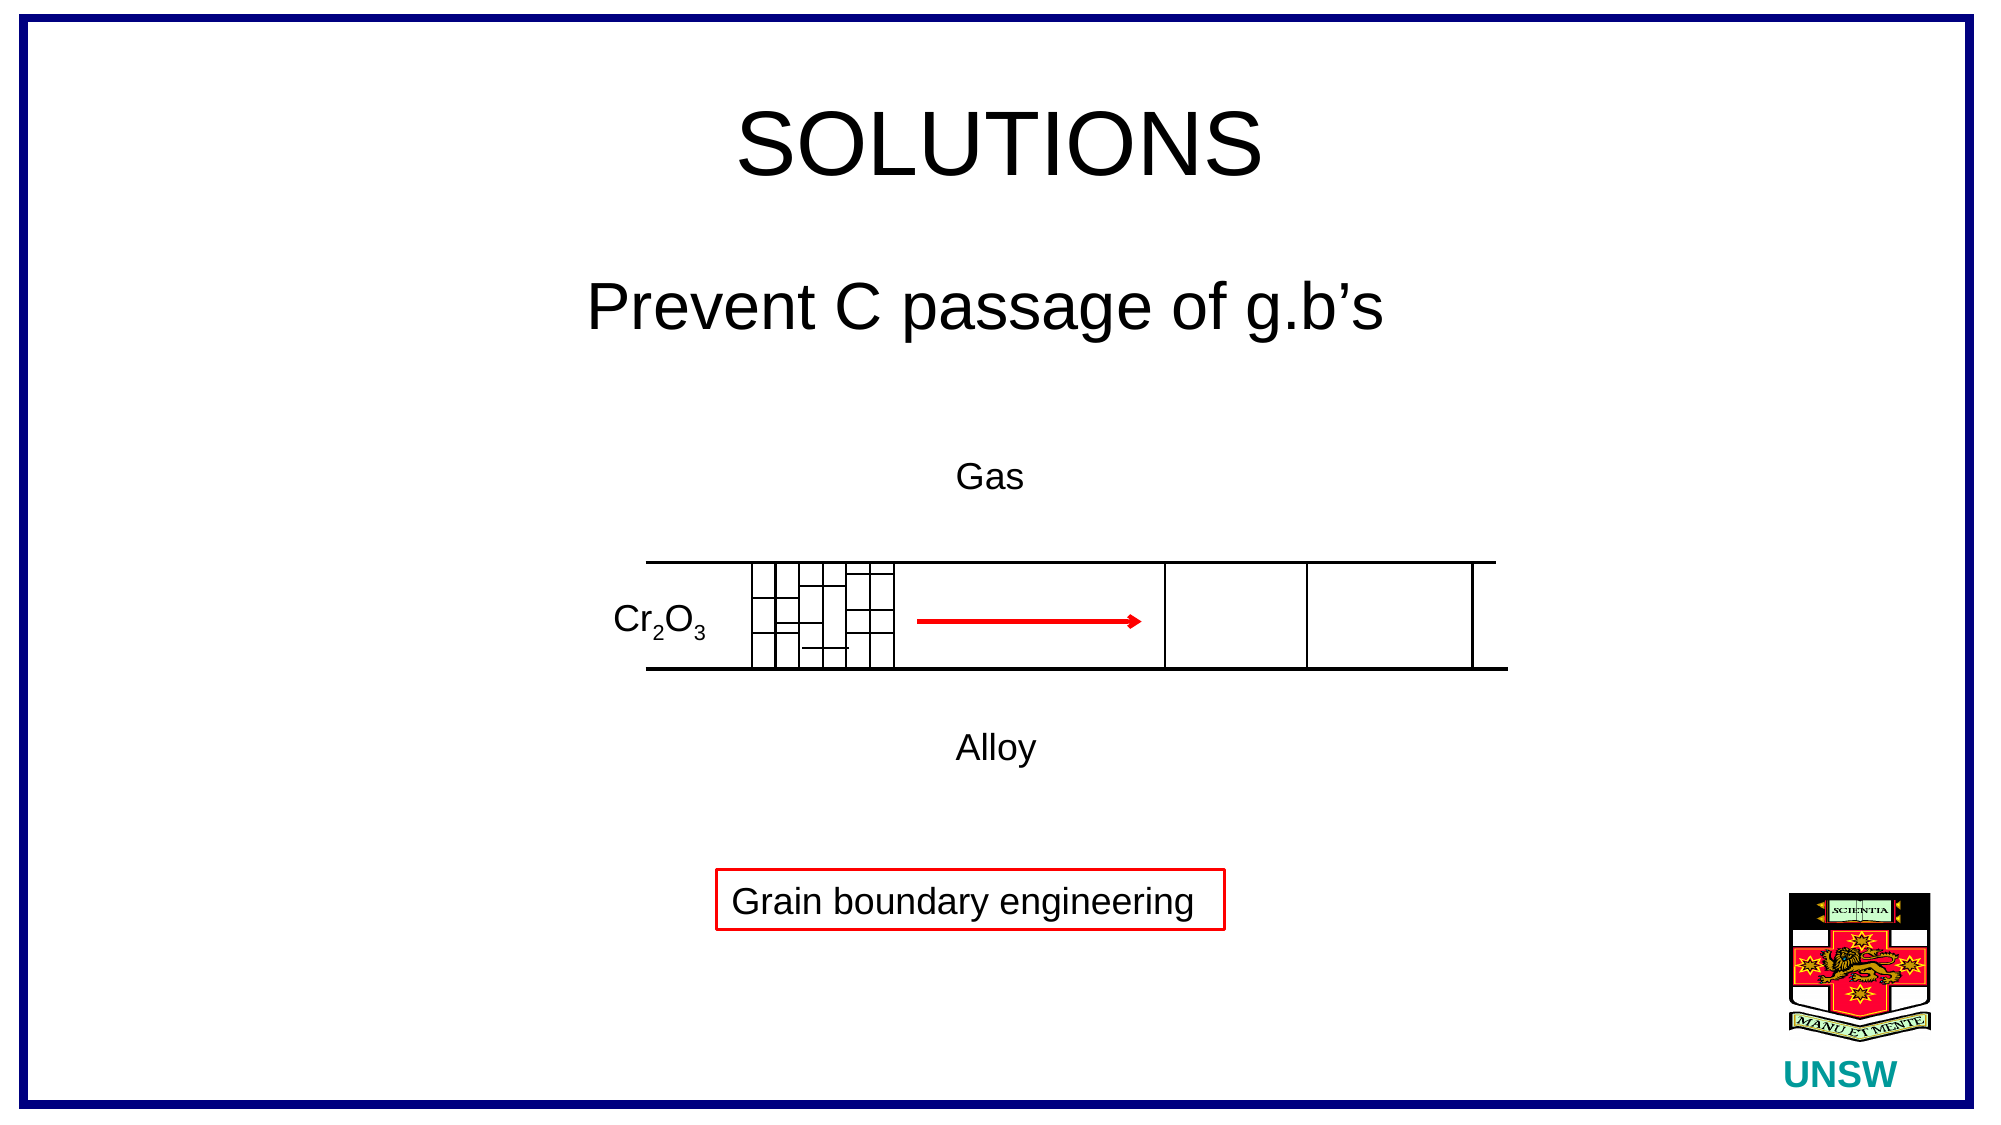

# SOLUTIONS
Prevent C passage of g.b’s
Gas
Cr2O3
Alloy
Grain boundary engineering